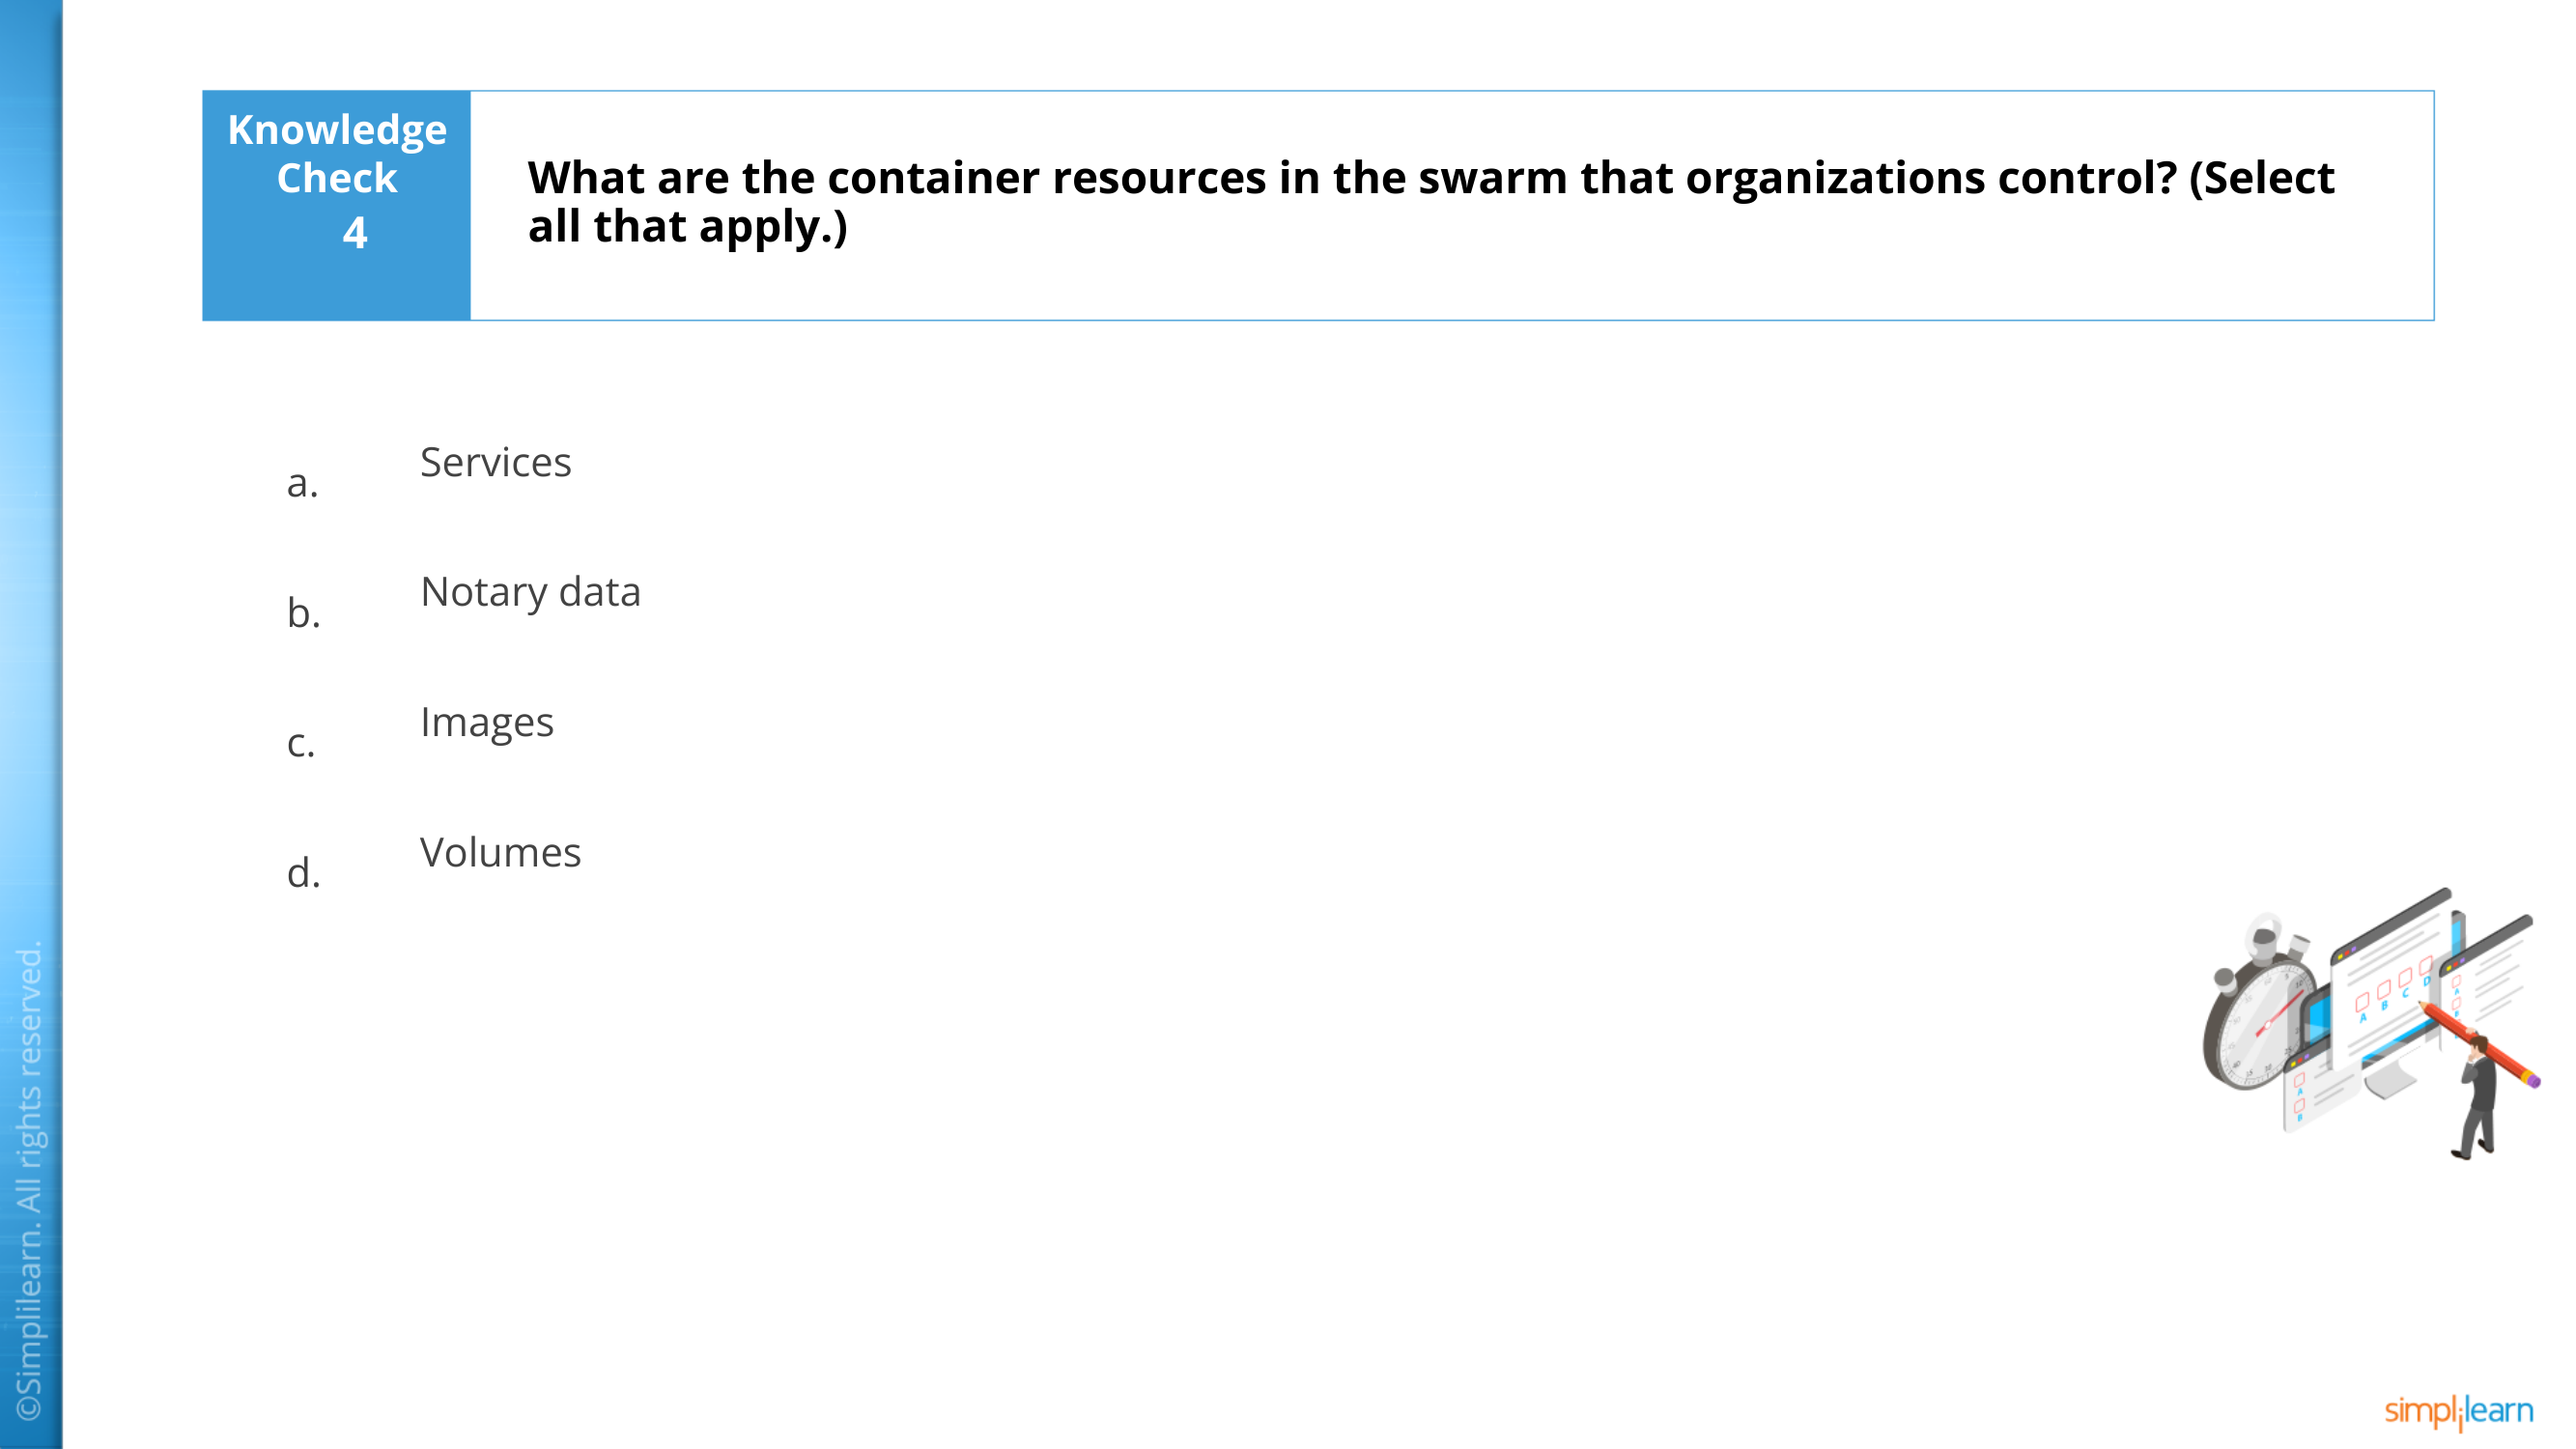

What are the container resources in the swarm that organizations control? (Select
all that apply.)
4
434
Services
444
Notary data
443
Images
433
Volumes